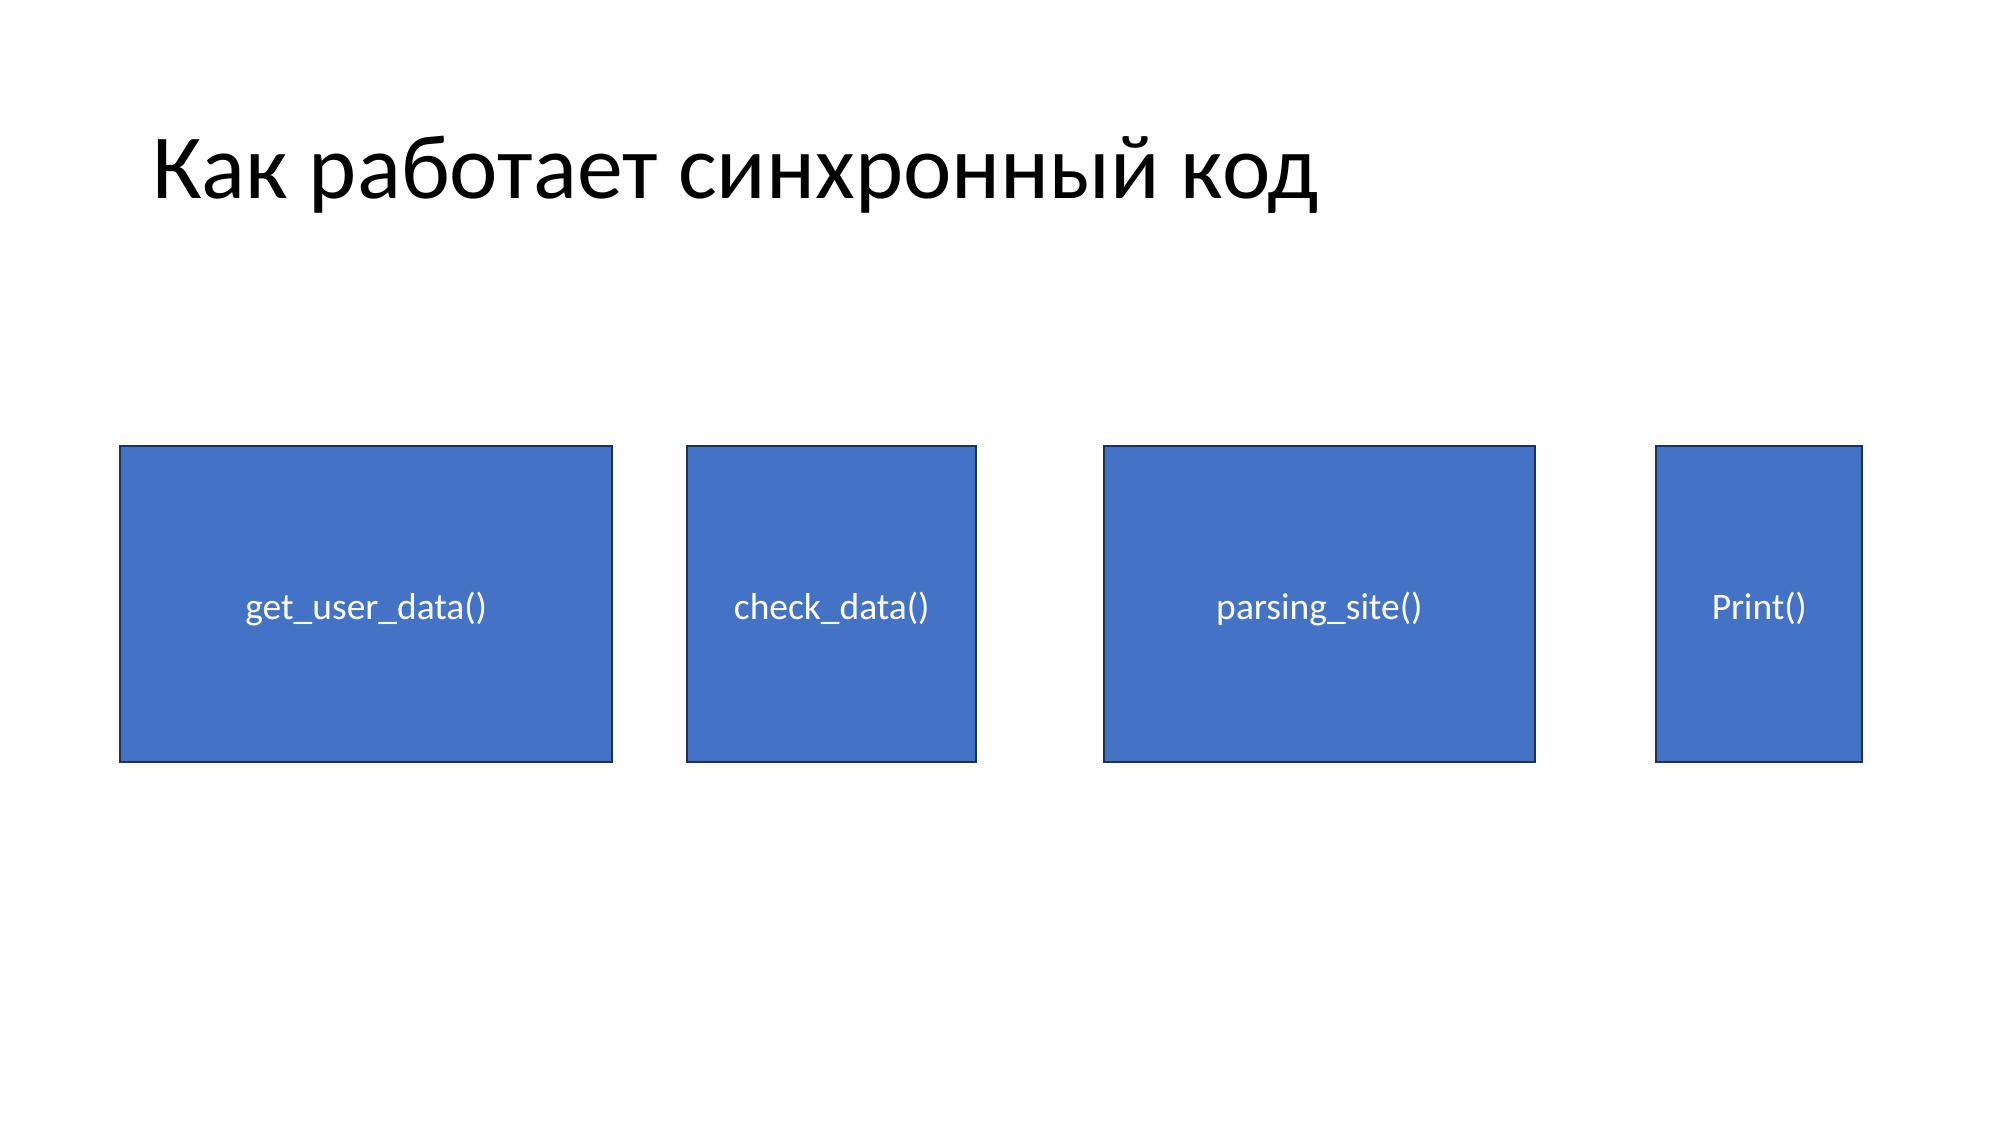

# Как работает синхронный код

get_user_data()
check_data()
parsing_site()
Print()